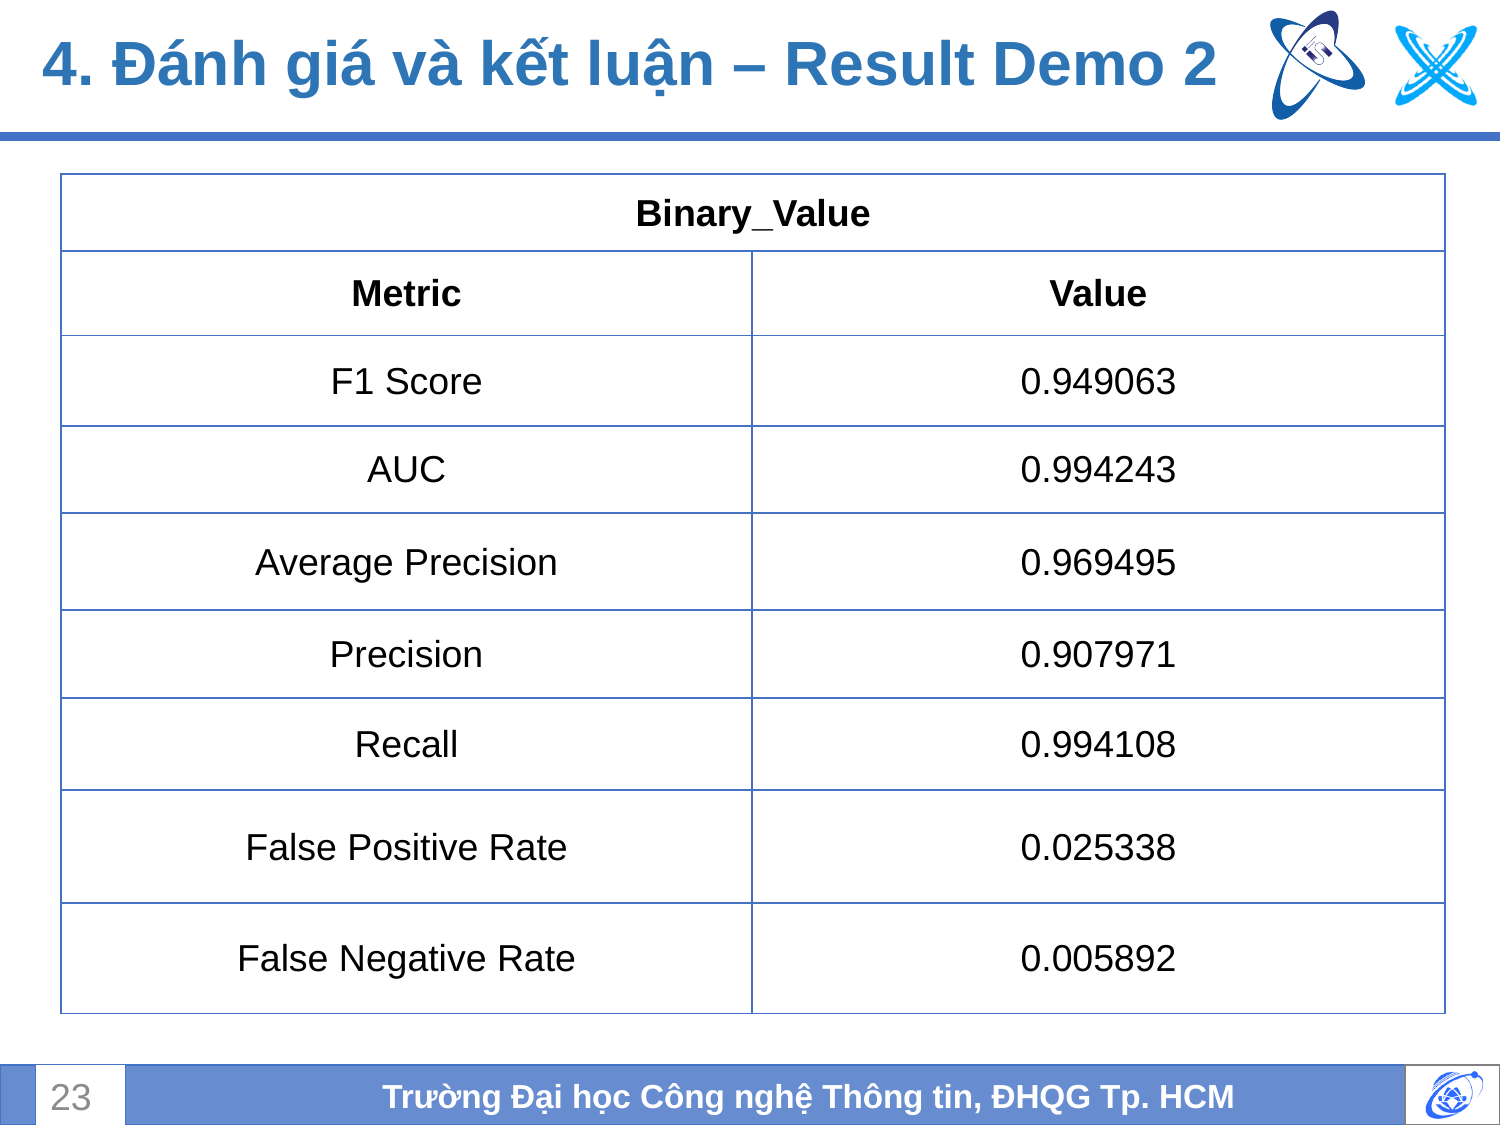

# 4. Đánh giá và kết luận – Result Demo 2
| Binary\_Value |  |
| --- | --- |
| Metric | Value |
| F1 Score | 0.949063 |
| AUC | 0.994243 |
| Average Precision | 0.969495 |
| Precision | 0.907971 |
| Recall | 0.994108 |
| False Positive Rate | 0.025338 |
| False Negative Rate | 0.005892 |
23